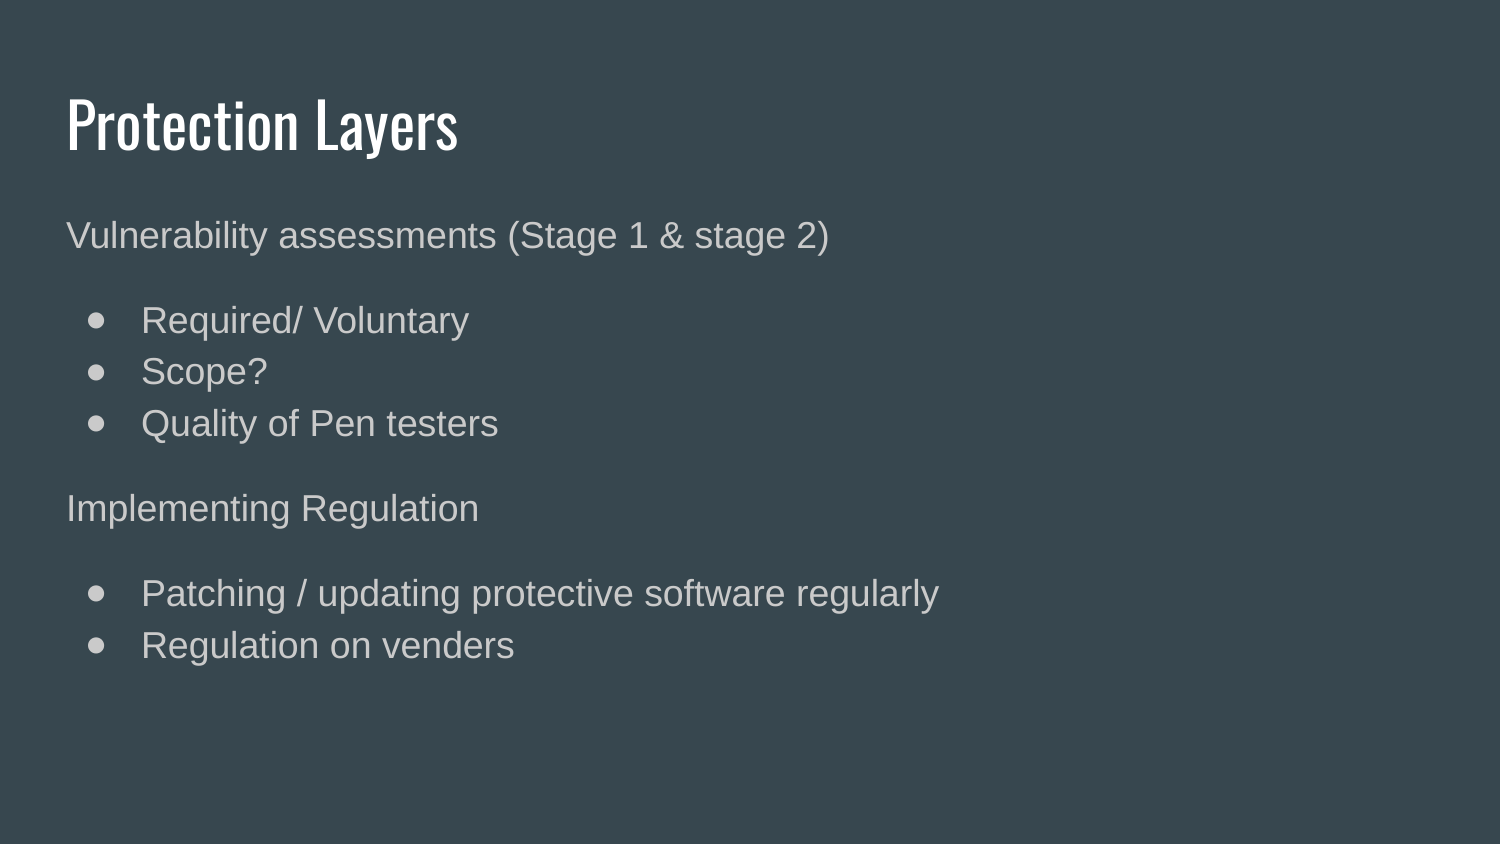

# Protection Layers
Vulnerability assessments (Stage 1 & stage 2)
Required/ Voluntary
Scope?
Quality of Pen testers
Implementing Regulation
Patching / updating protective software regularly
Regulation on venders